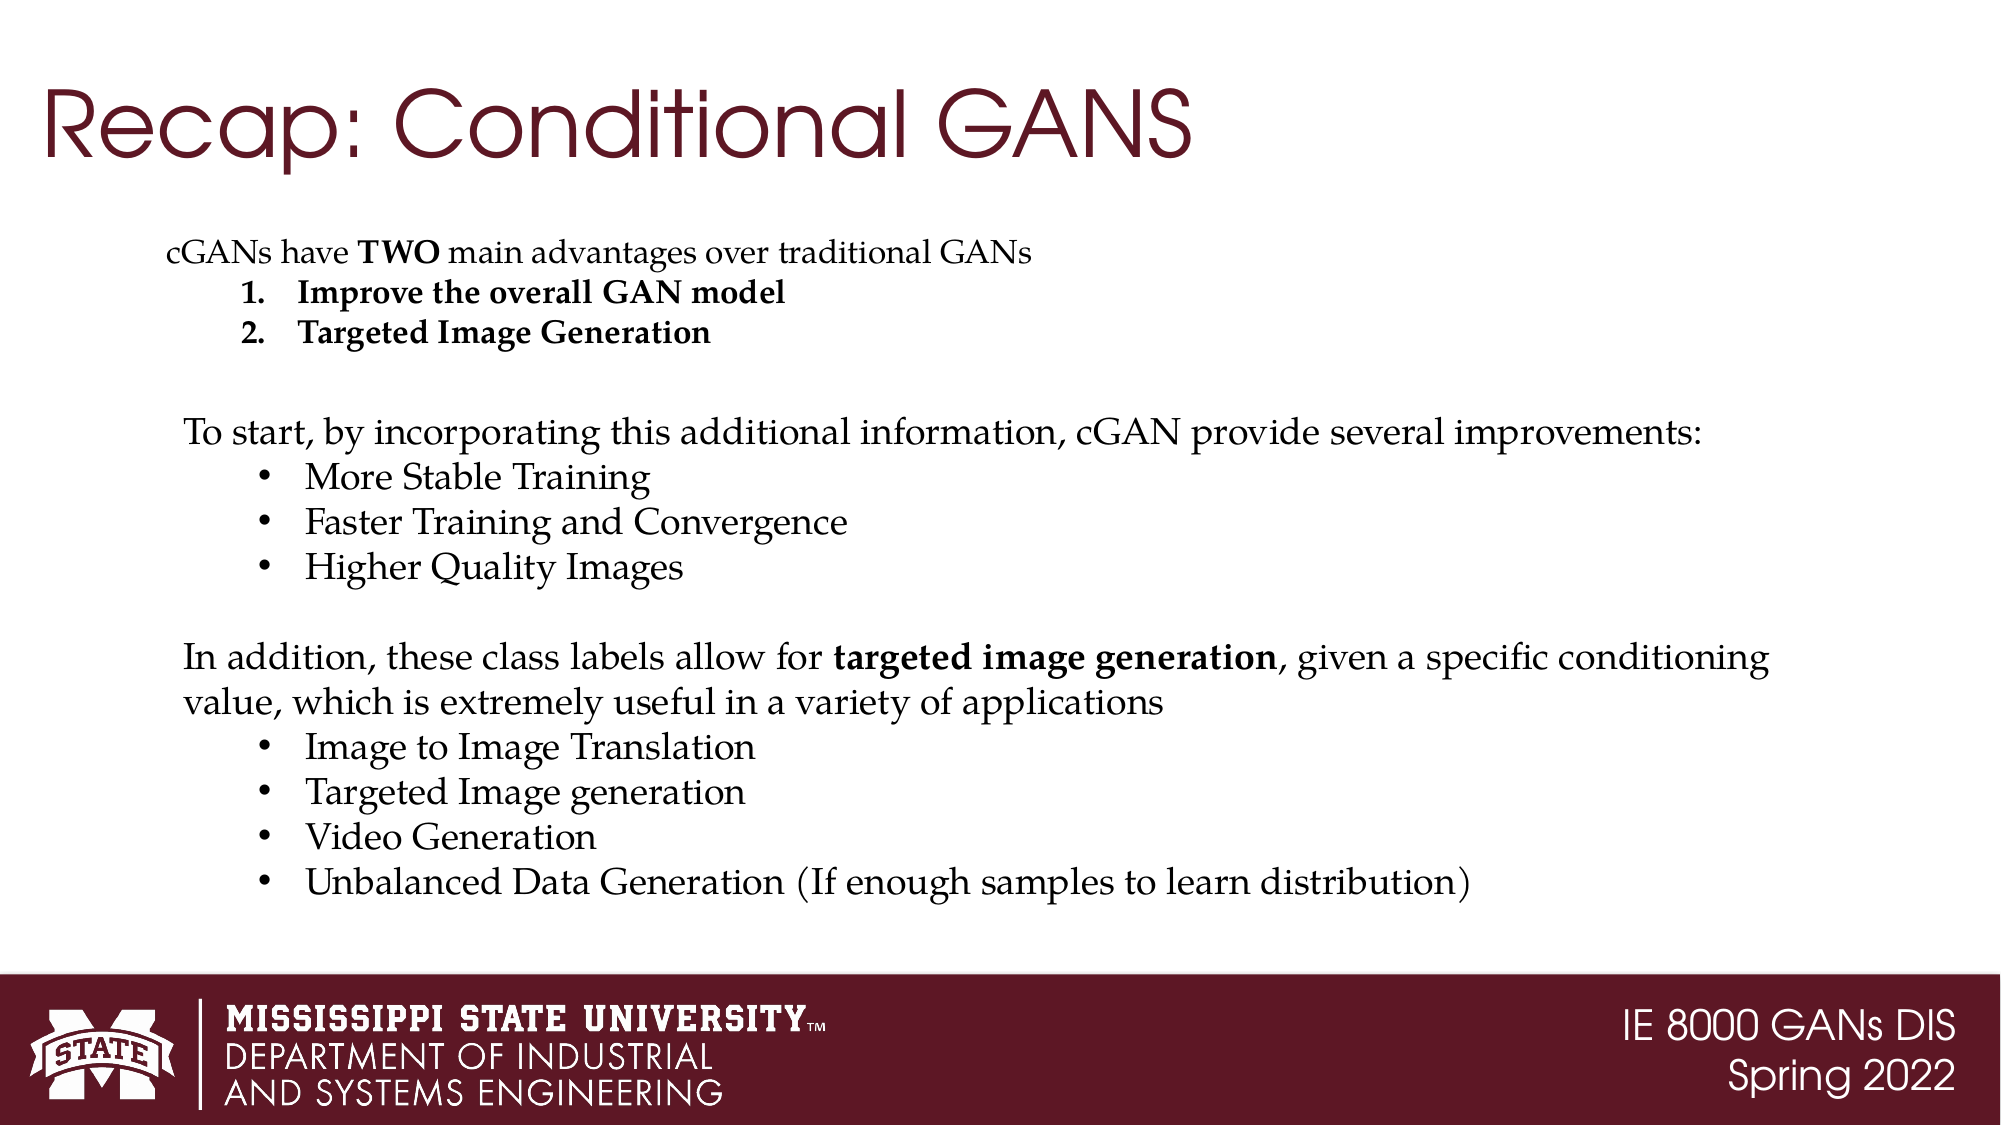

# Recap: Conditional GANS
cGANs have TWO main advantages over traditional GANs
Improve the overall GAN model
Targeted Image Generation
To start, by incorporating this additional information, cGAN provide several improvements:
More Stable Training
Faster Training and Convergence
Higher Quality Images

In addition, these class labels allow for targeted image generation, given a specific conditioning value, which is extremely useful in a variety of applications
Image to Image Translation
Targeted Image generation
Video Generation
Unbalanced Data Generation (If enough samples to learn distribution)